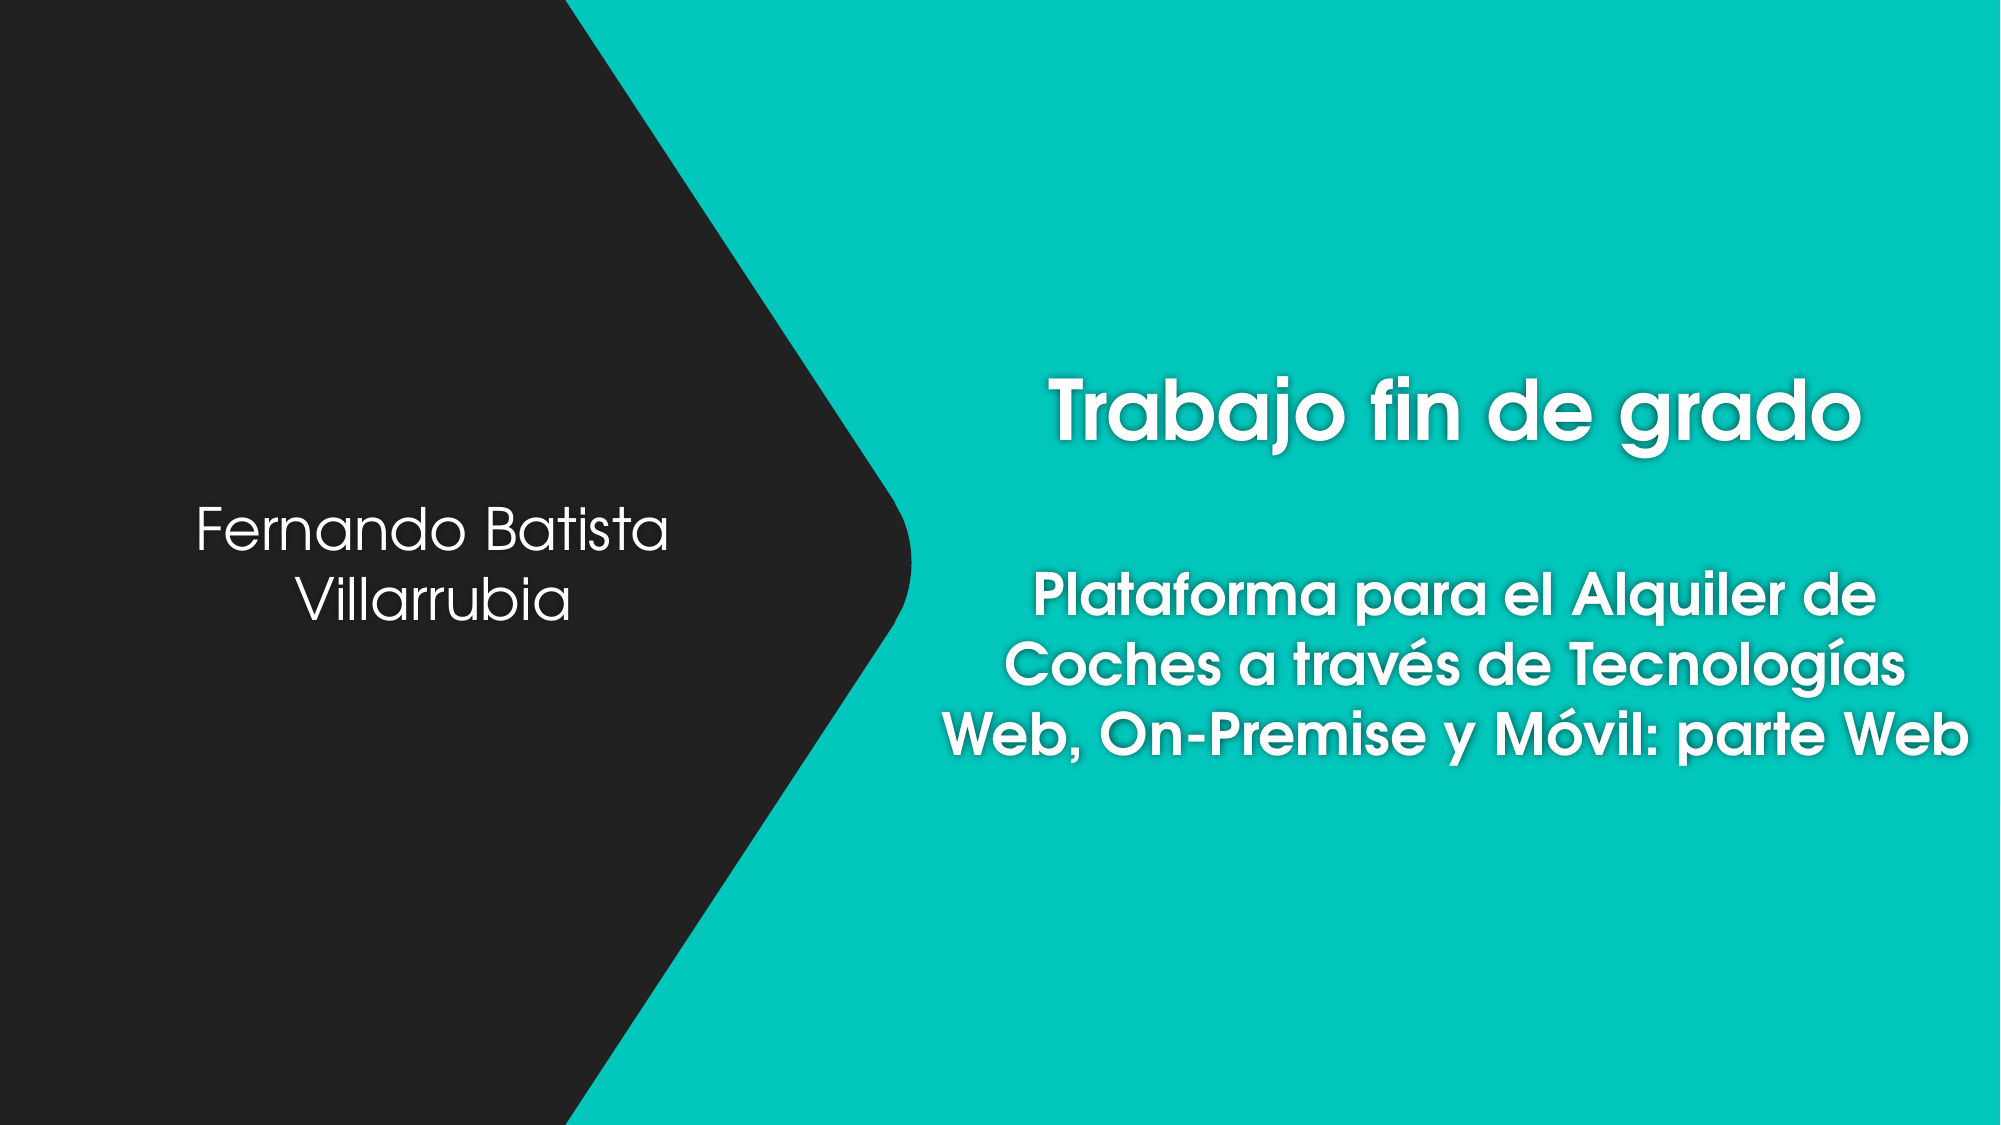

# Trabajo fin de grado Plataforma para el Alquiler de Coches a través de Tecnologías Web, On-Premise y Móvil: parte Web
Fernando Batista Villarrubia